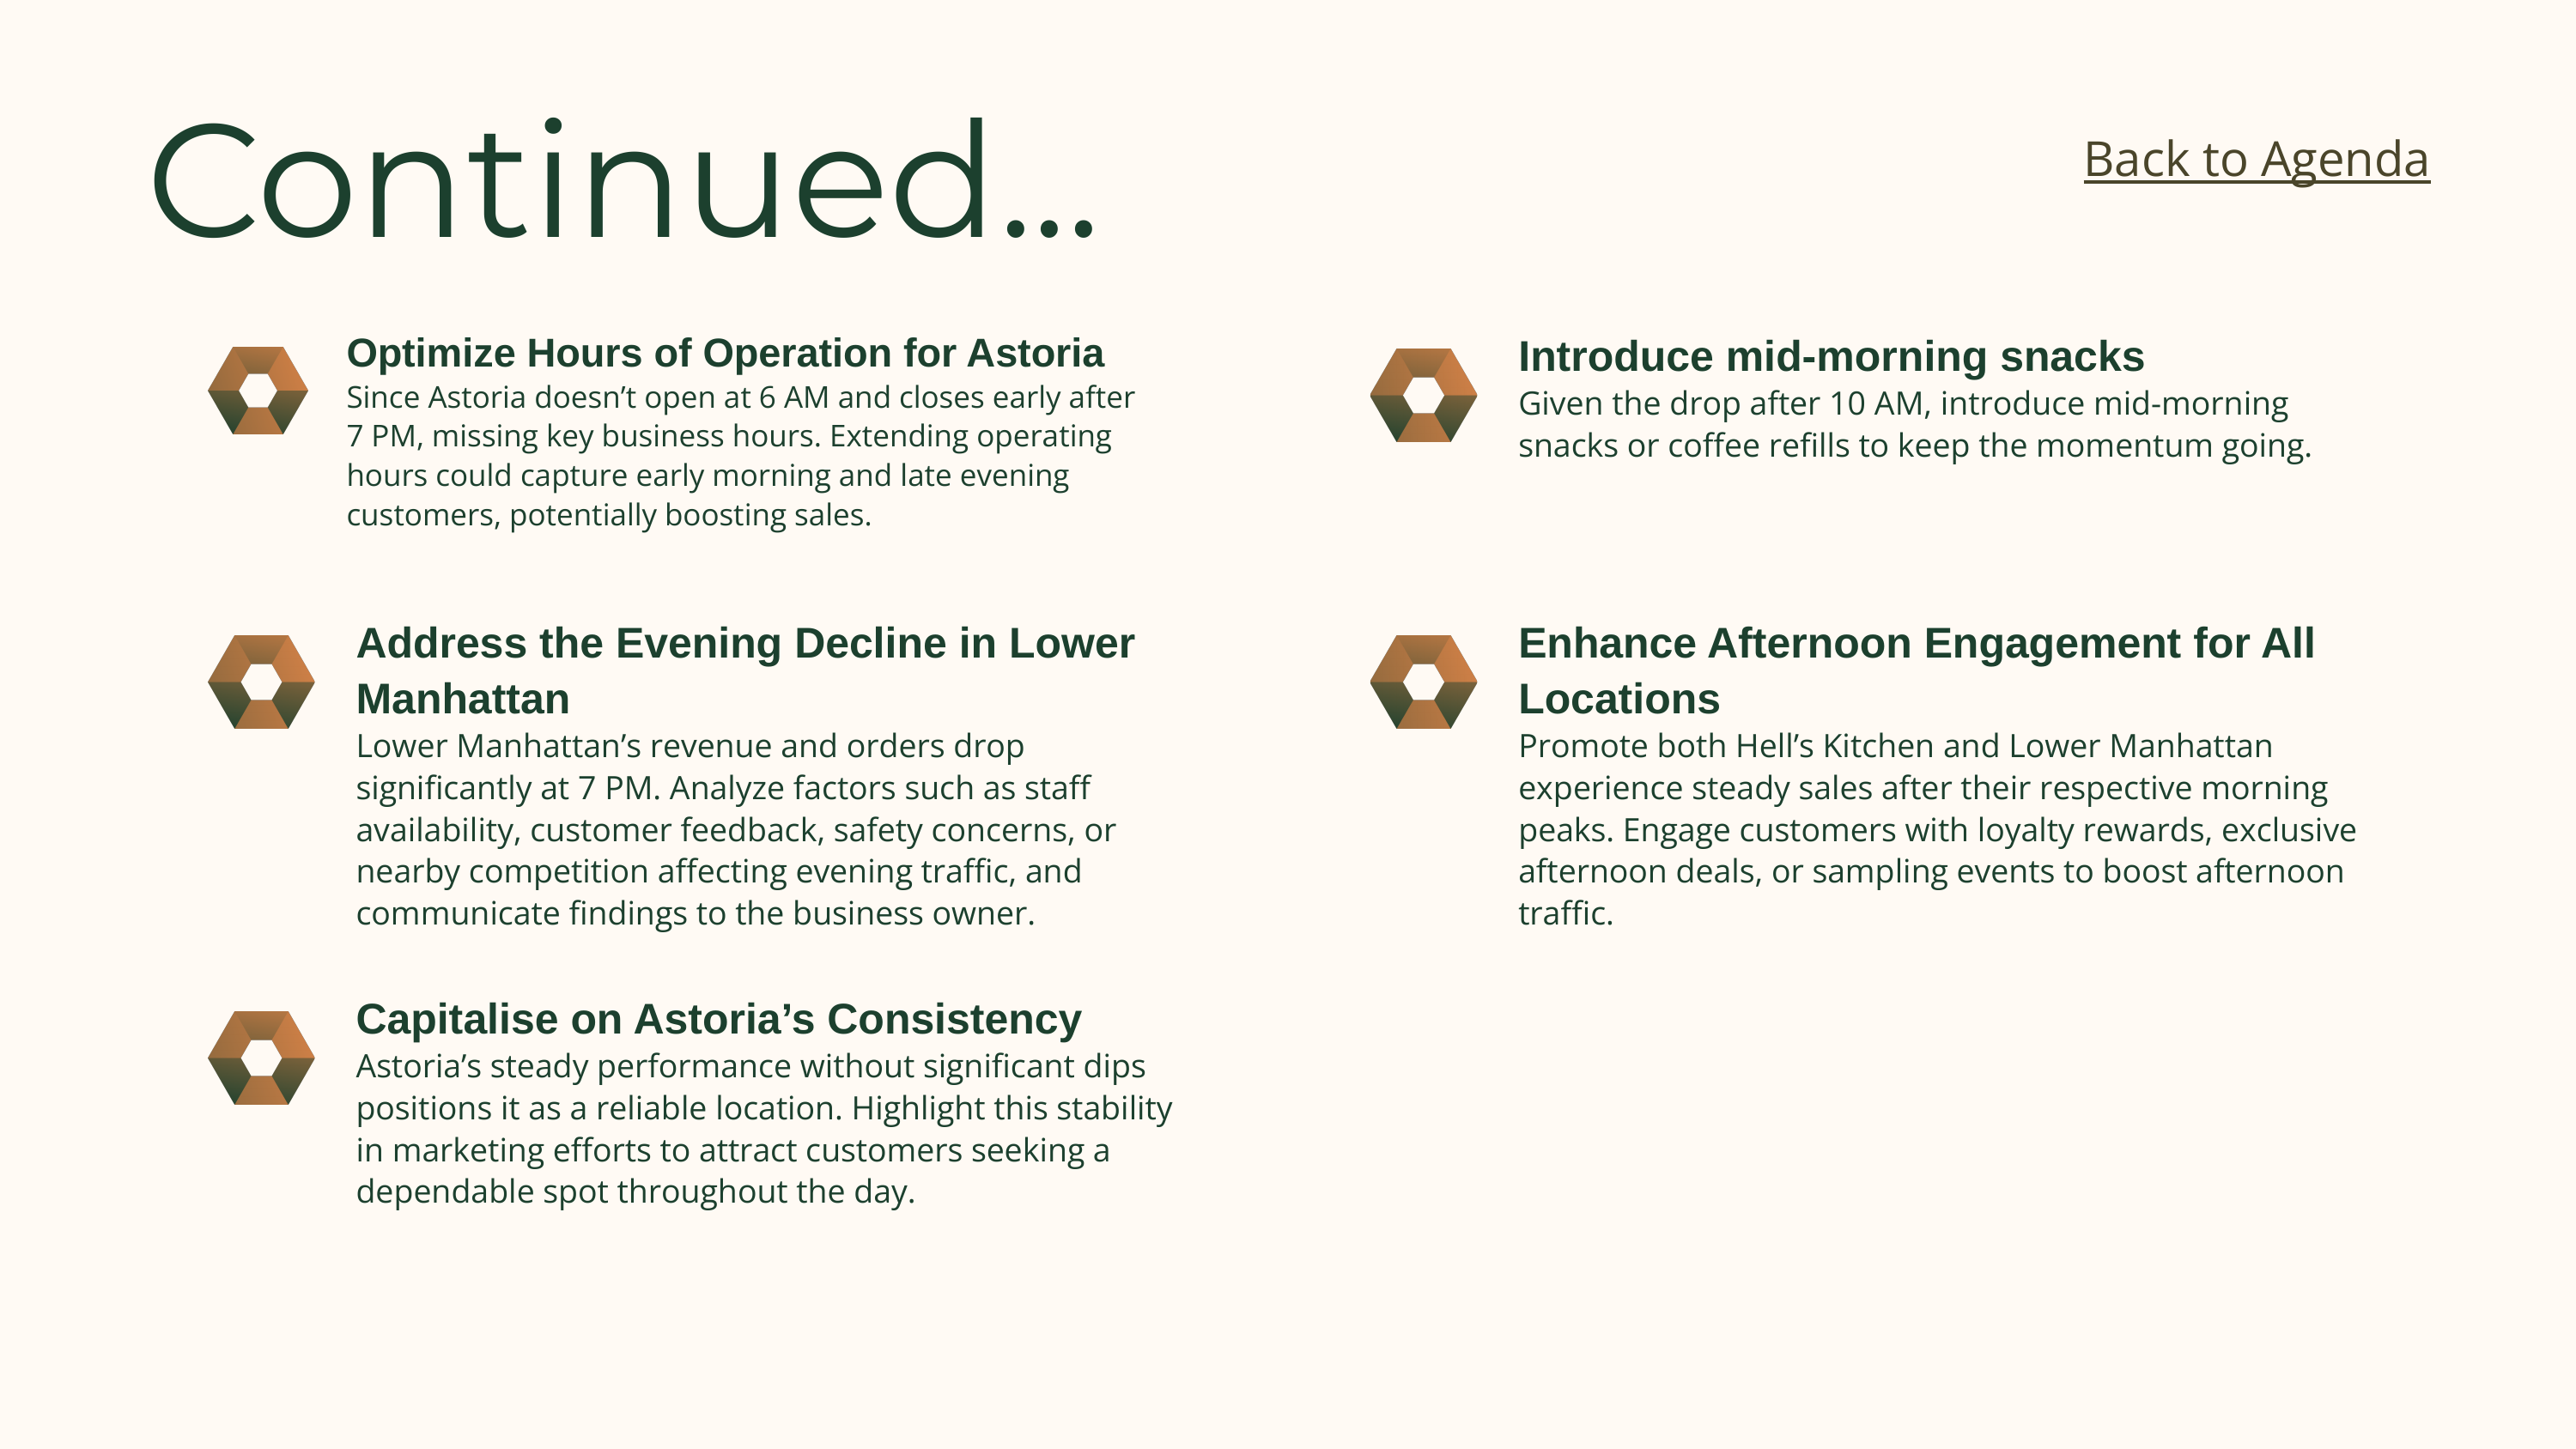

Continued...
Back to Agenda
Optimize Hours of Operation for Astoria
Since Astoria doesn’t open at 6 AM and closes early after 7 PM, missing key business hours. Extending operating hours could capture early morning and late evening customers, potentially boosting sales.

Introduce mid-morning snacks
Given the drop after 10 AM, introduce mid-morning snacks or coffee refills to keep the momentum going.

Address the Evening Decline in Lower Manhattan
Lower Manhattan’s revenue and orders drop significantly at 7 PM. Analyze factors such as staff availability, customer feedback, safety concerns, or nearby competition affecting evening traffic, and communicate findings to the business owner.

Enhance Afternoon Engagement for All Locations
Promote both Hell’s Kitchen and Lower Manhattan experience steady sales after their respective morning peaks. Engage customers with loyalty rewards, exclusive afternoon deals, or sampling events to boost afternoon traffic.

Capitalise on Astoria’s Consistency
Astoria’s steady performance without significant dips positions it as a reliable location. Highlight this stability in marketing efforts to attract customers seeking a dependable spot throughout the day.